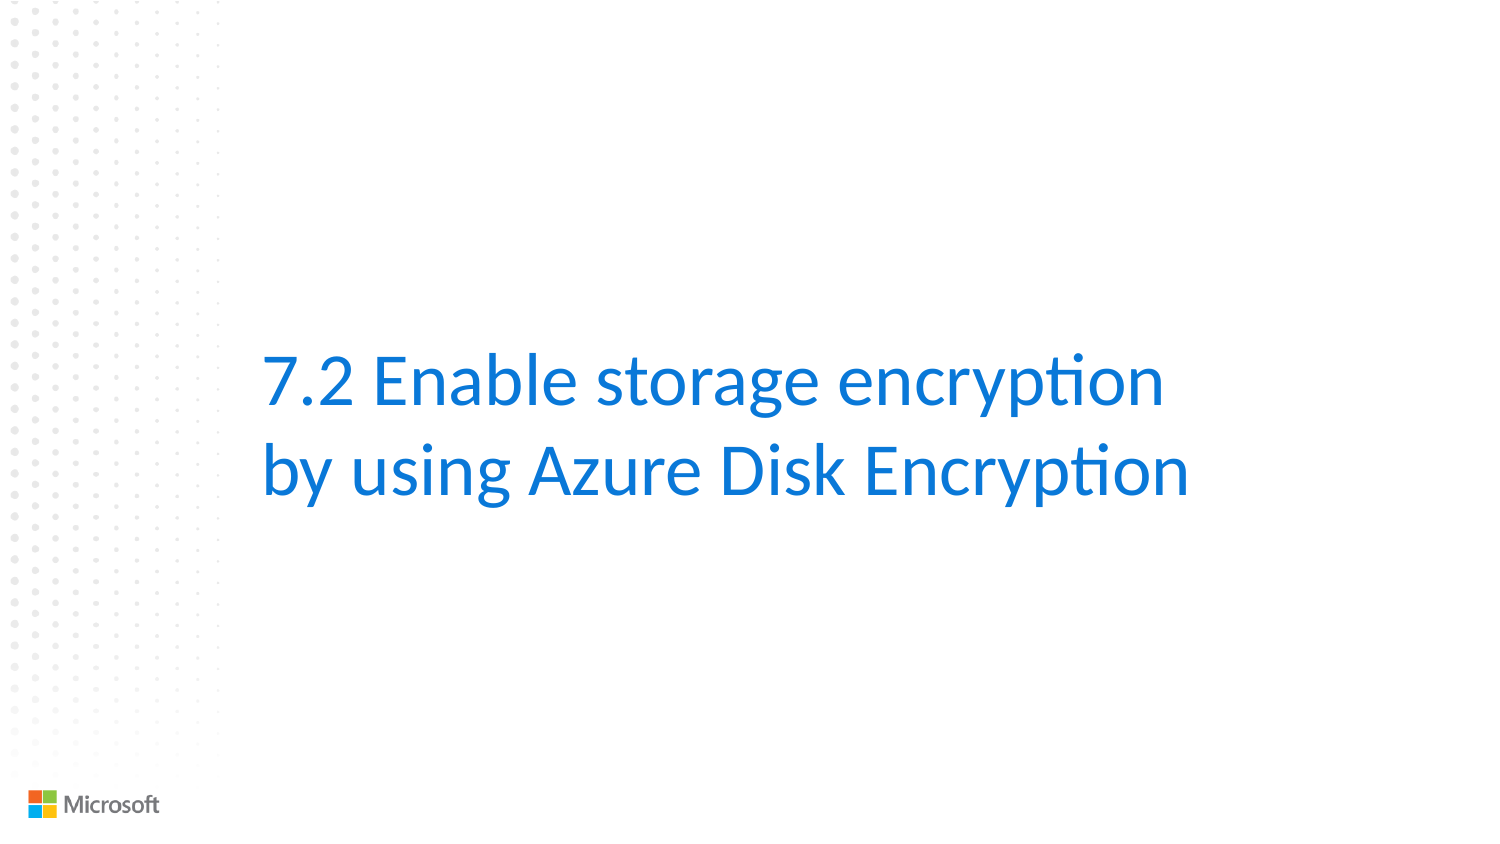

7.2 Enable storage encryption by using Azure Disk Encryption